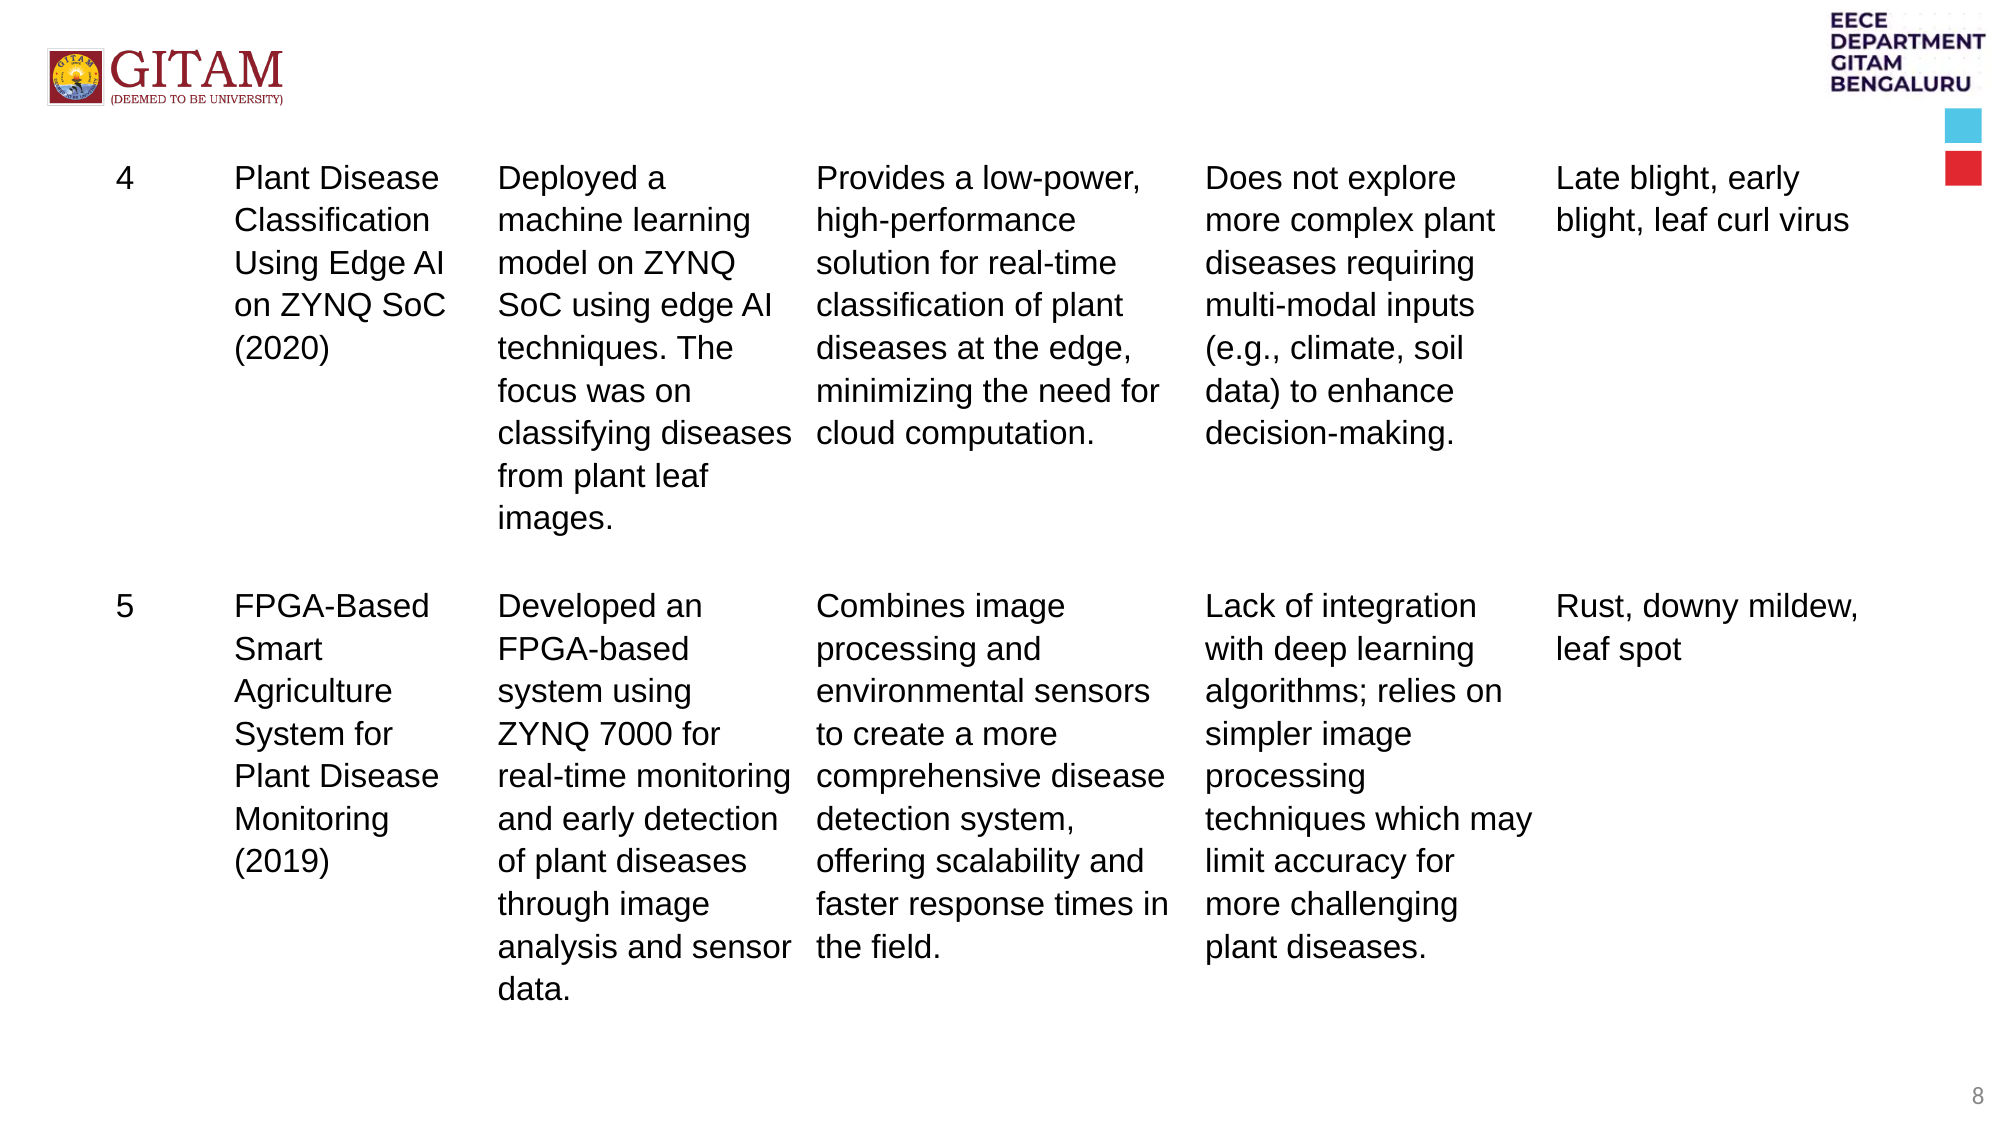

| 4 | Plant Disease Classification Using Edge AI on ZYNQ SoC (2020) | Deployed a machine learning model on ZYNQ SoC using edge AI techniques. The focus was on classifying diseases from plant leaf images. | Provides a low-power, high-performance solution for real-time classification of plant diseases at the edge, minimizing the need for cloud computation. | Does not explore more complex plant diseases requiring multi-modal inputs (e.g., climate, soil data) to enhance decision-making. | Late blight, early blight, leaf curl virus |
| --- | --- | --- | --- | --- | --- |
| 5 | FPGA-Based Smart Agriculture System for Plant Disease Monitoring (2019) | Developed an FPGA-based system using ZYNQ 7000 for real-time monitoring and early detection of plant diseases through image analysis and sensor data. | Combines image processing and environmental sensors to create a more comprehensive disease detection system, offering scalability and faster response times in the field. | Lack of integration with deep learning algorithms; relies on simpler image processing techniques which may limit accuracy for more challenging plant diseases. | Rust, downy mildew, leaf spot |
8